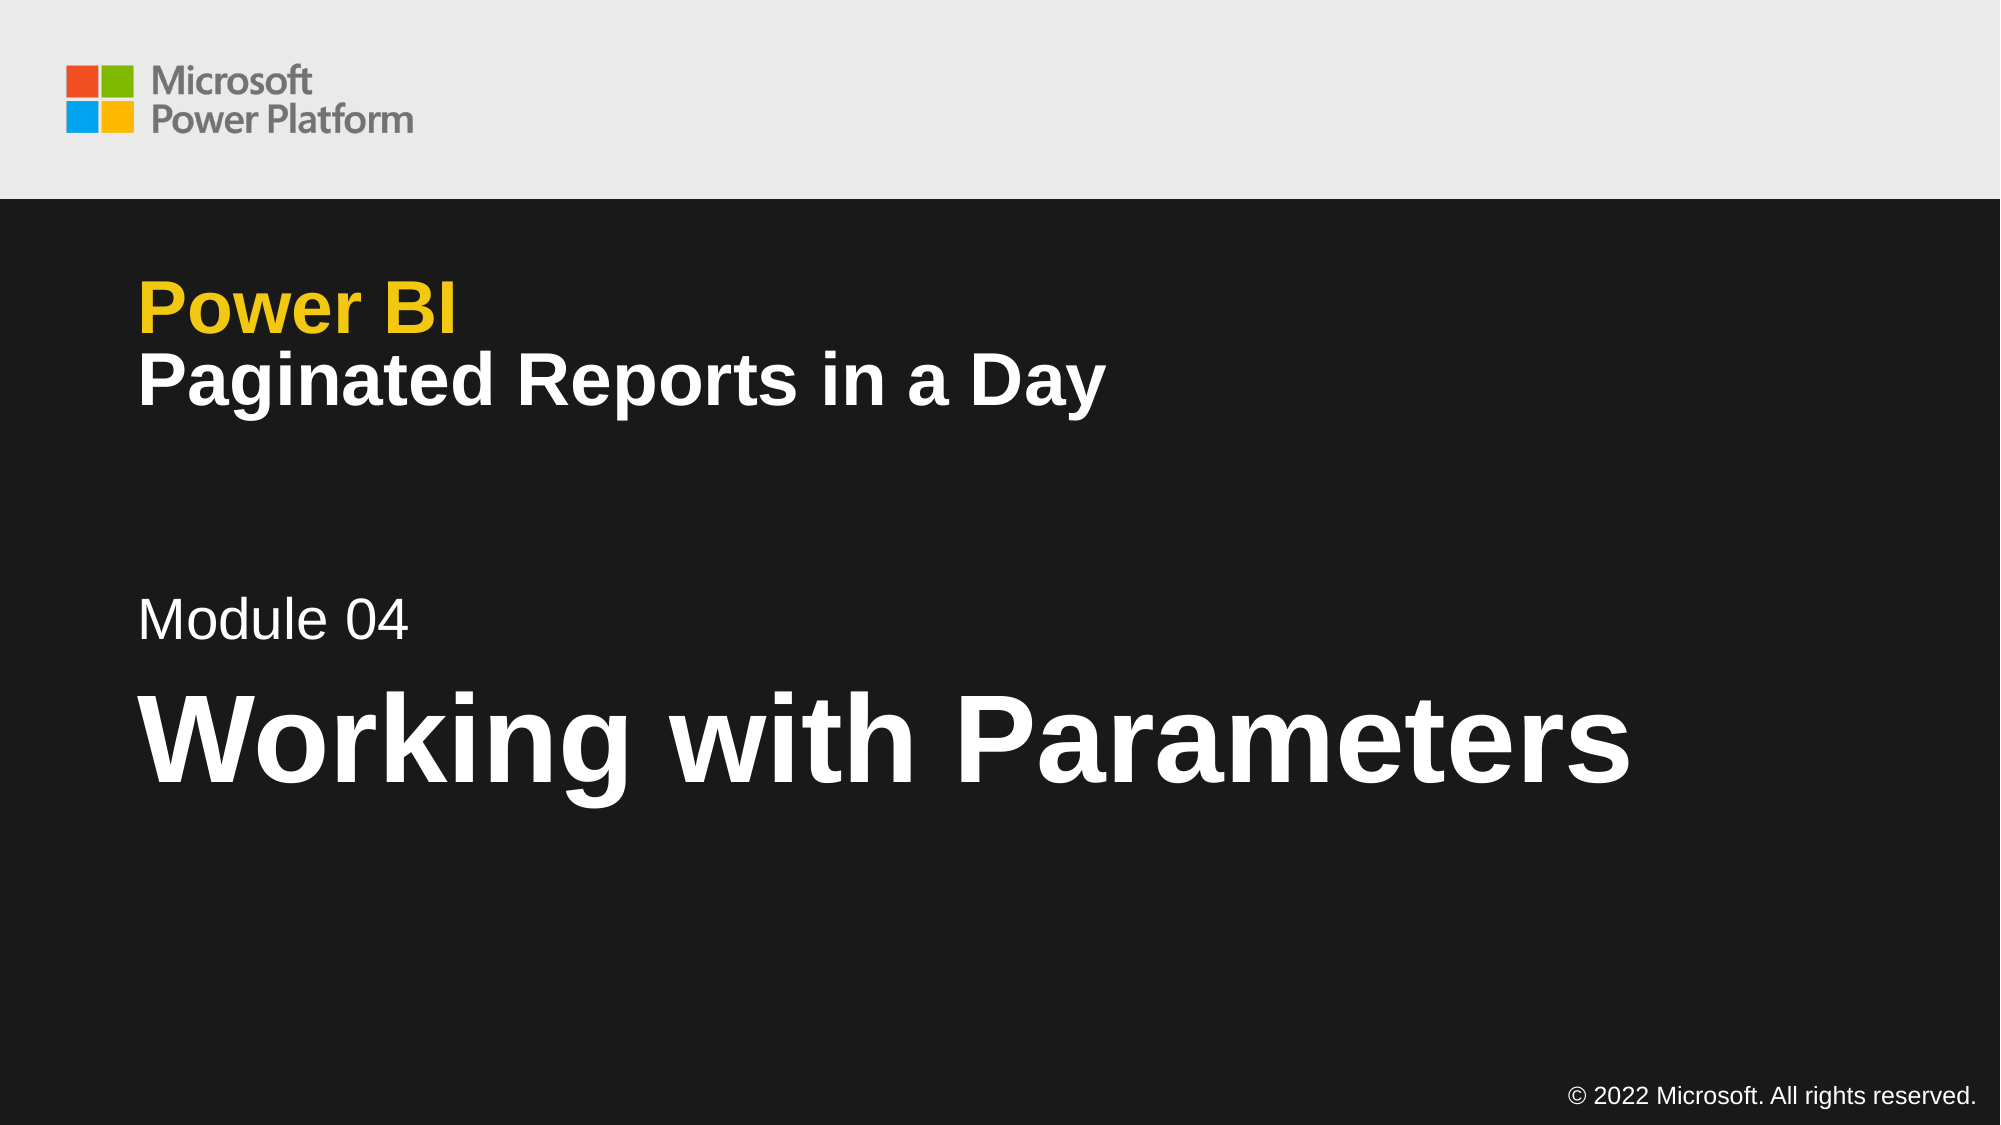

# Power BI Paginated Reports in a Day
Module 04
Working with Parameters
© 2022 Microsoft. All rights reserved.